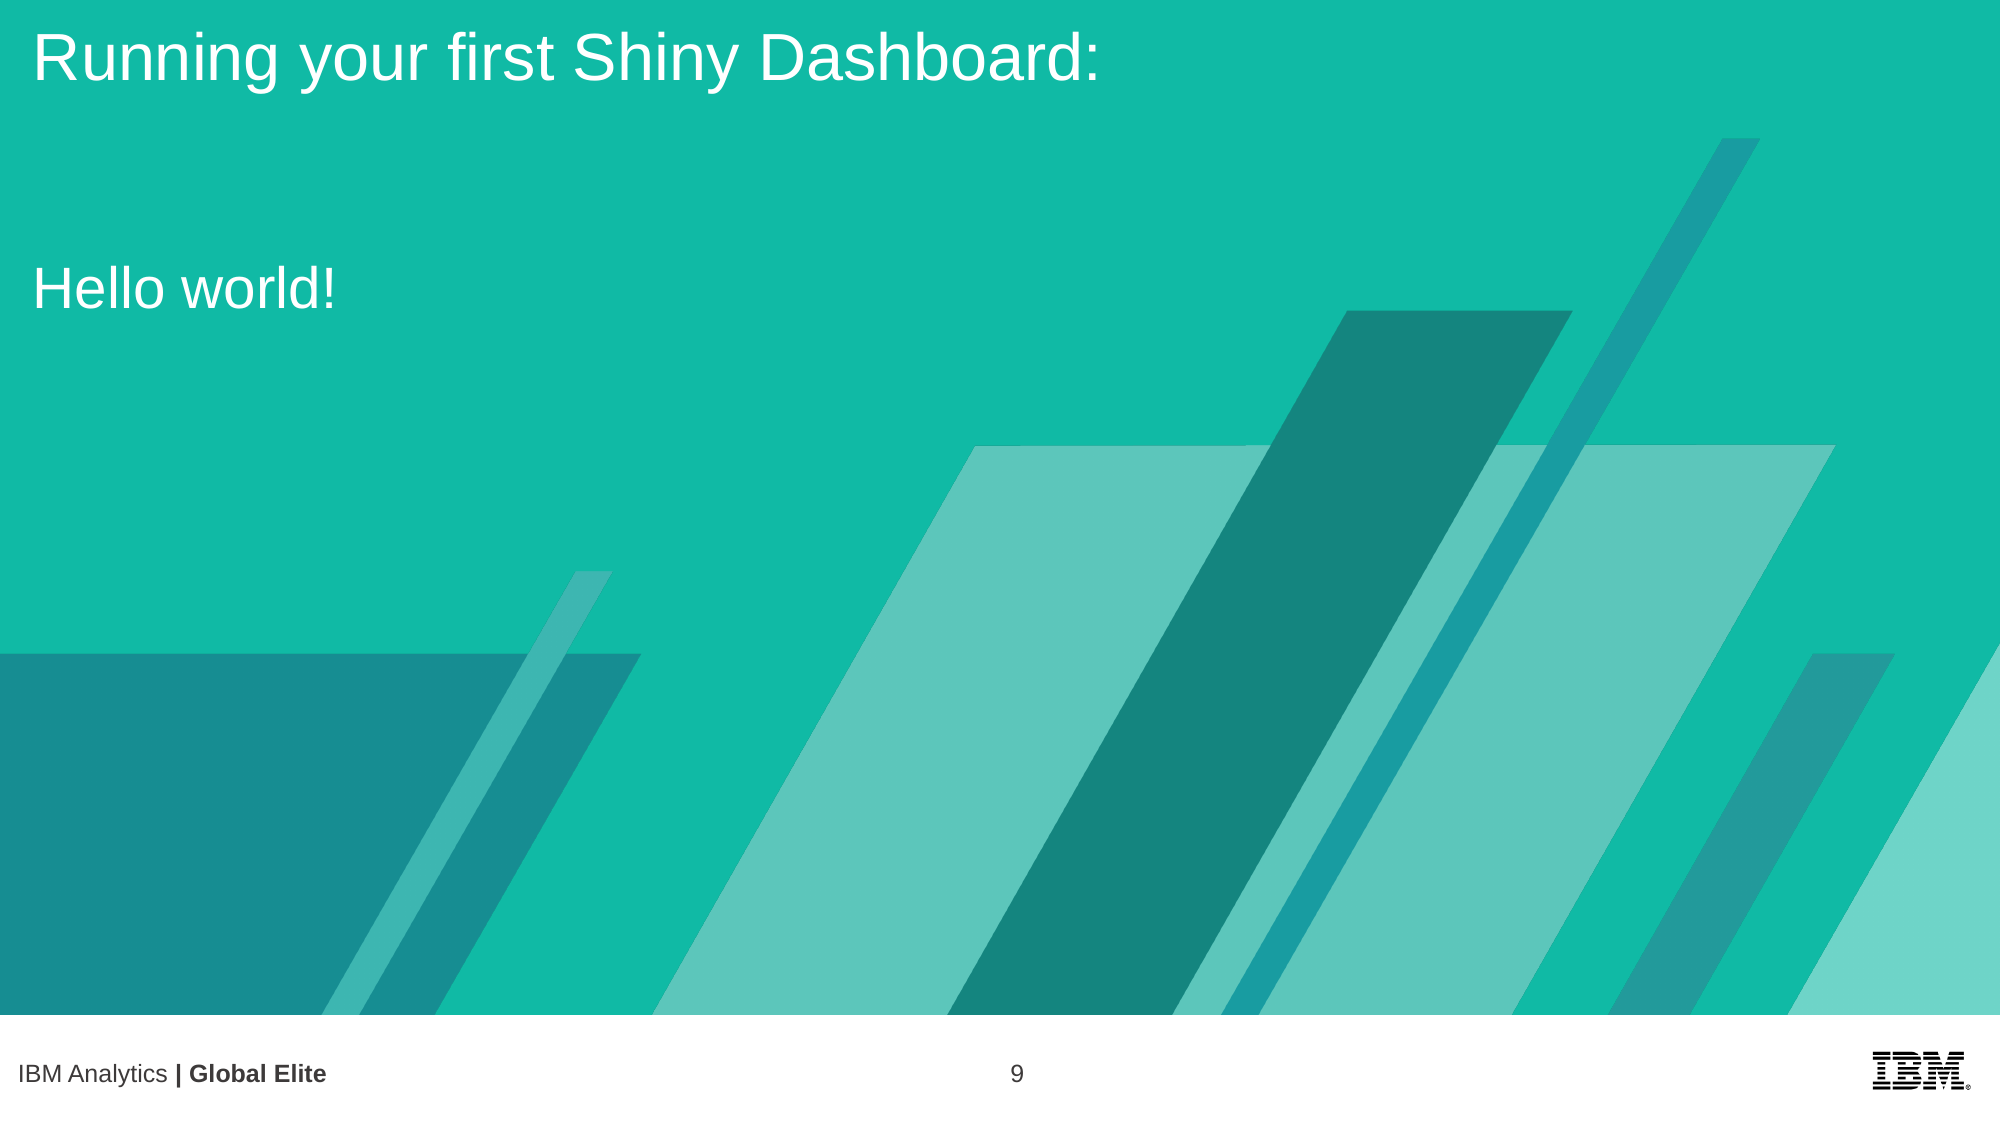

Running your first Shiny Dashboard:
Hello world!

IBM Analytics | Global Elite
9